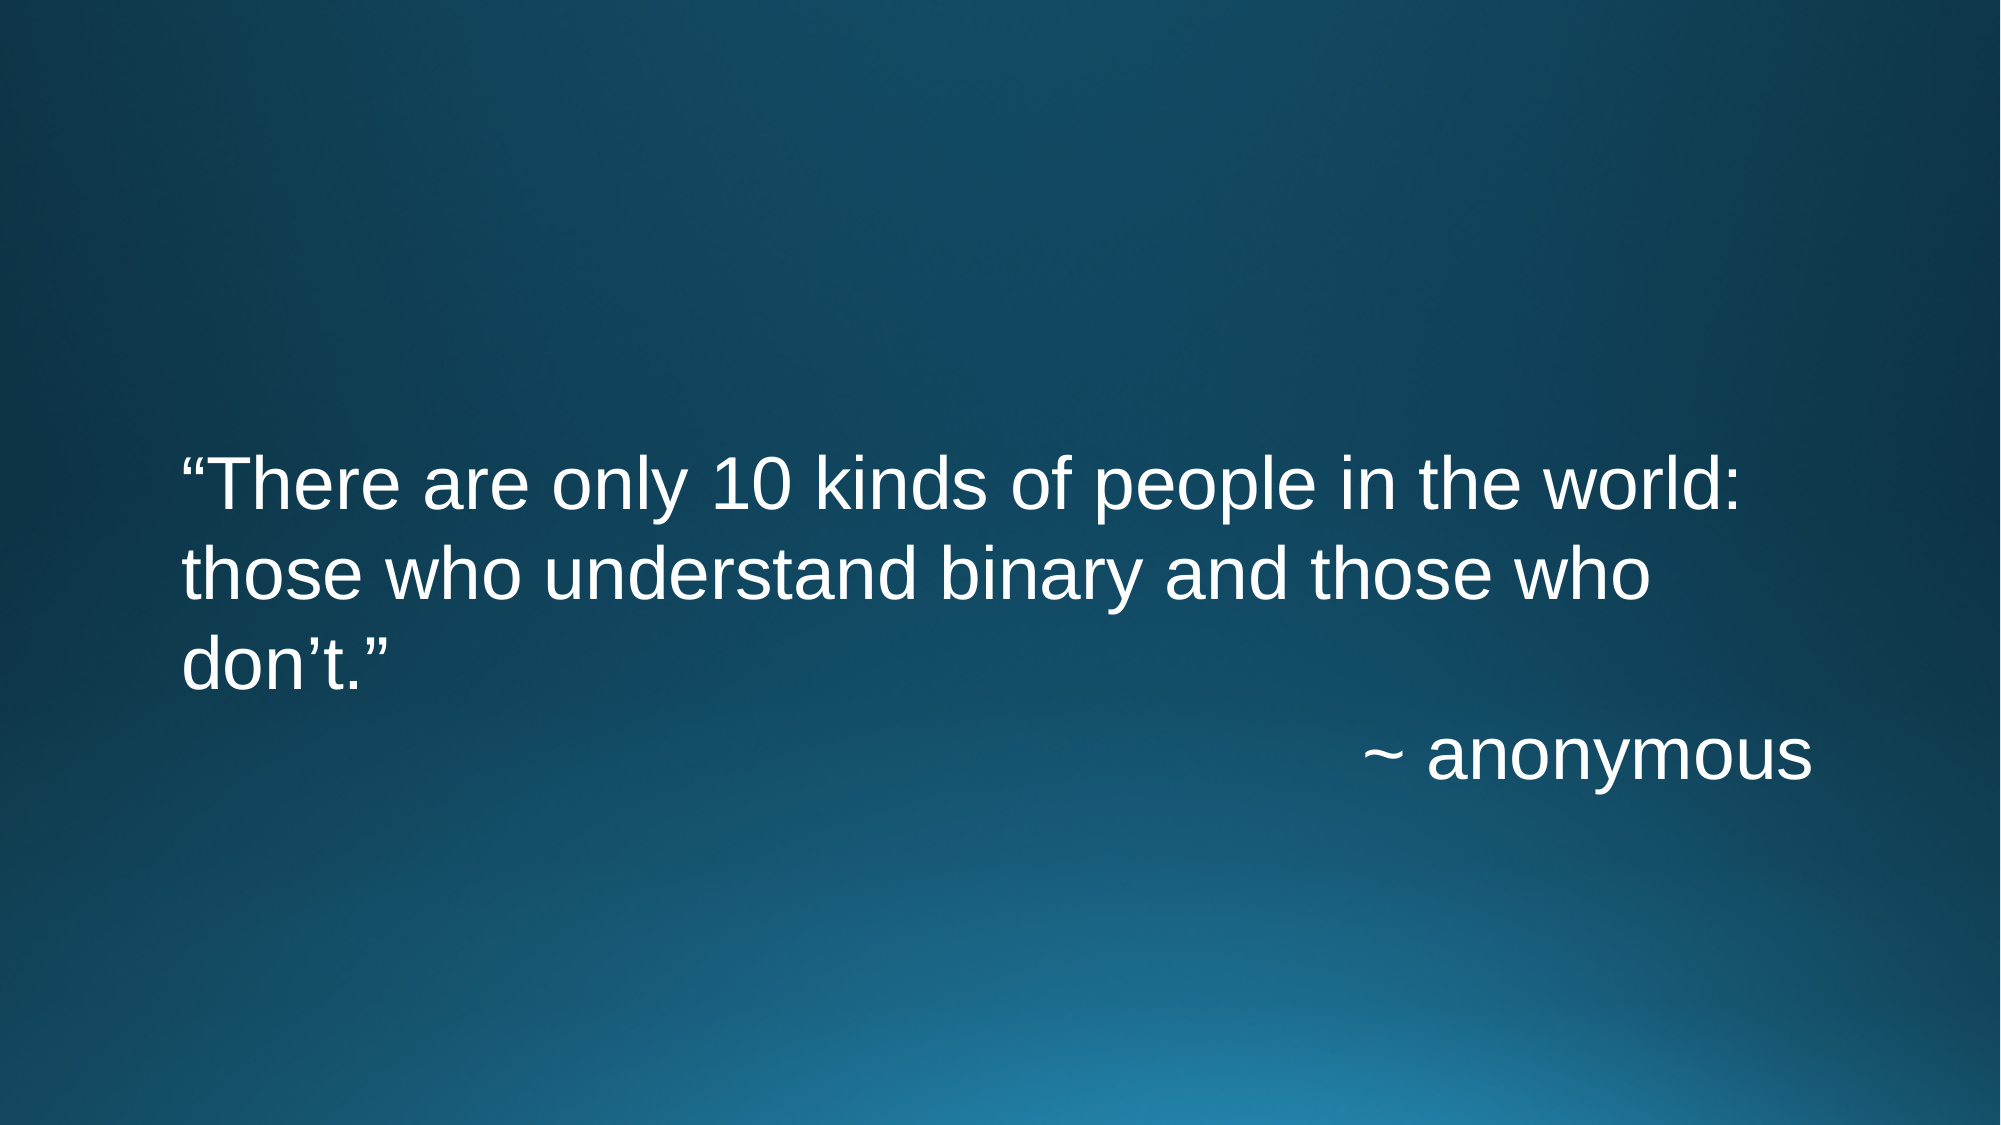

“There are only 10 kinds of people in the world: those who understand binary and those who don’t.”
~ anonymous